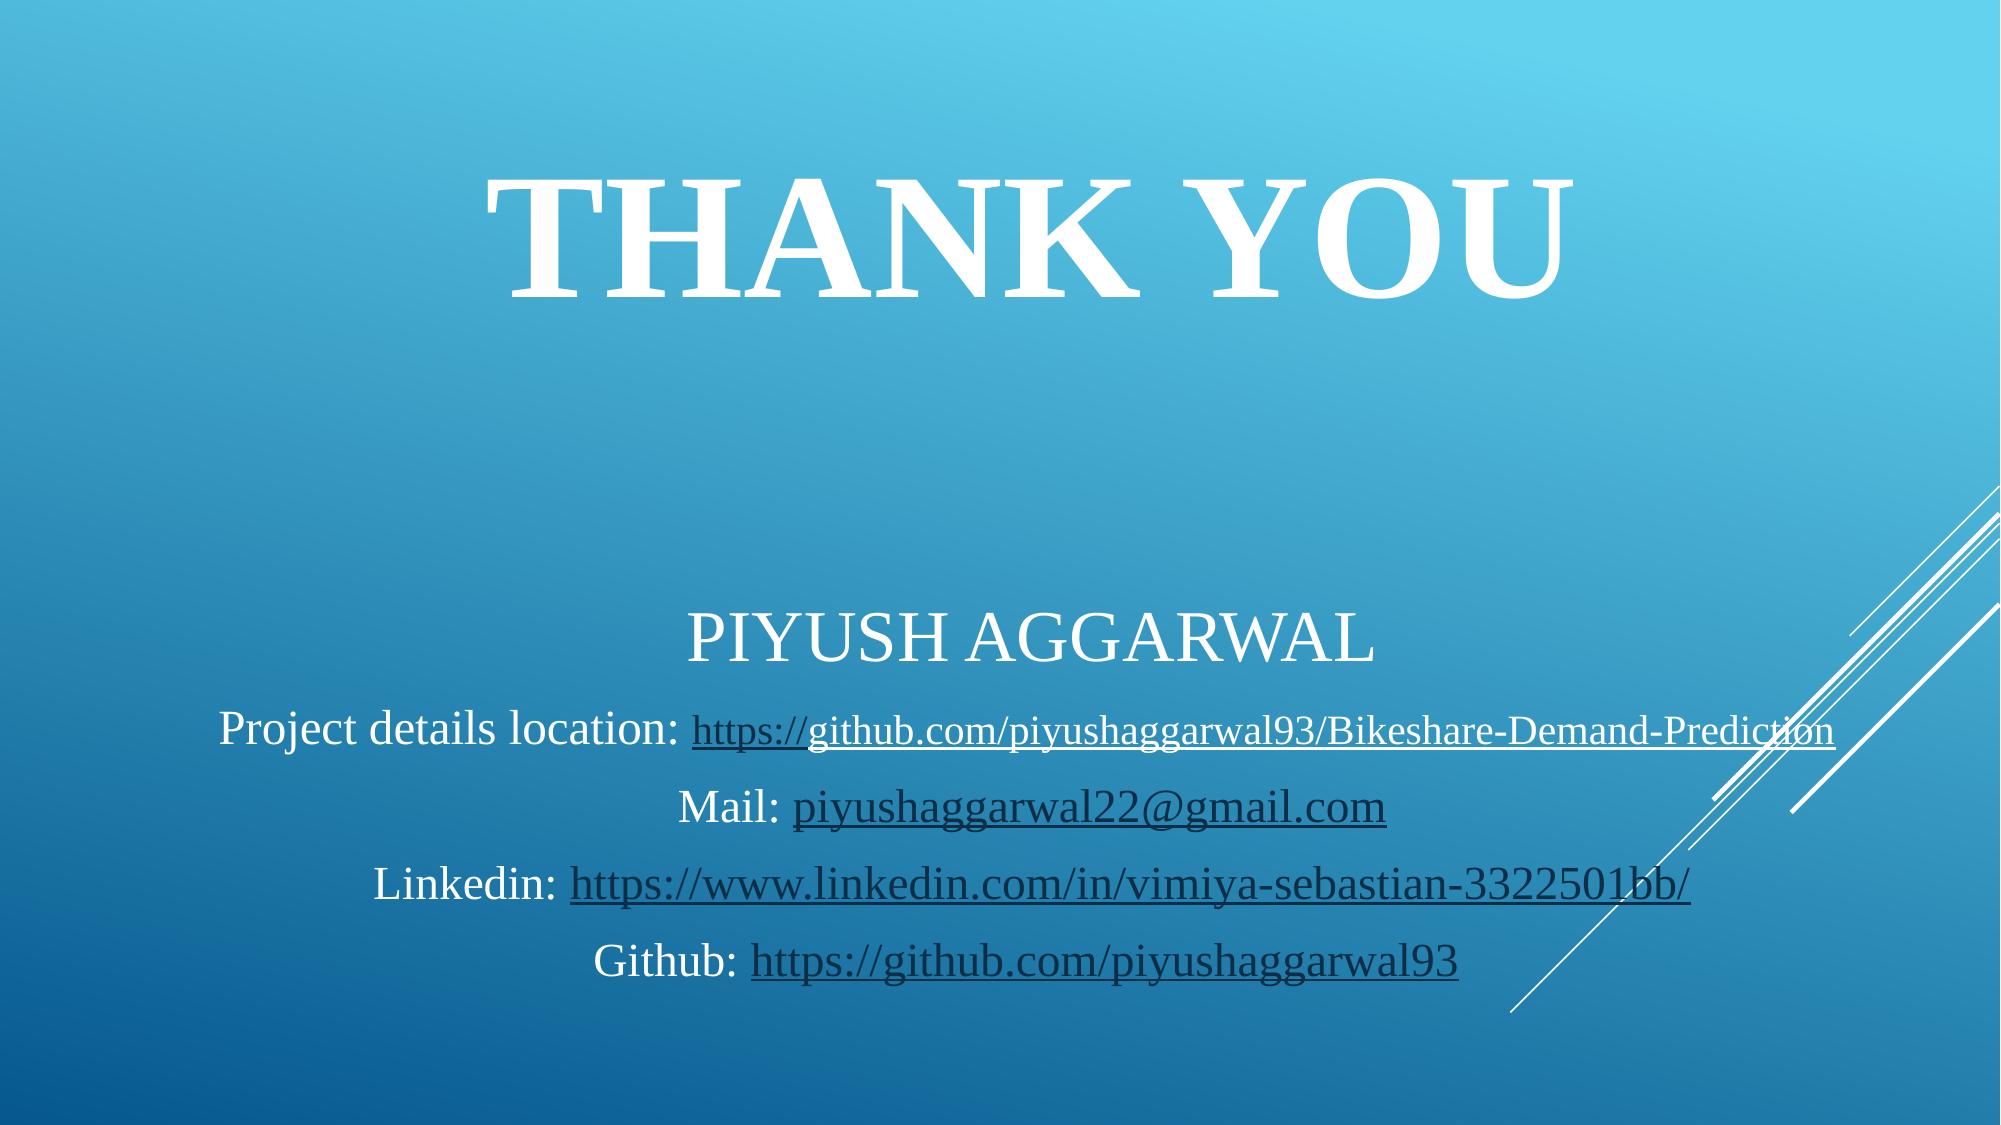

THANK YOU

PIYUSH AGGARWAL
Project details location: https://github.com/piyushaggarwal93/Bikeshare-Demand-Prediction
Mail: piyushaggarwal22@gmail.com
Linkedin: https://www.linkedin.com/in/vimiya-sebastian-3322501bb/
Github: https://github.com/piyushaggarwal93